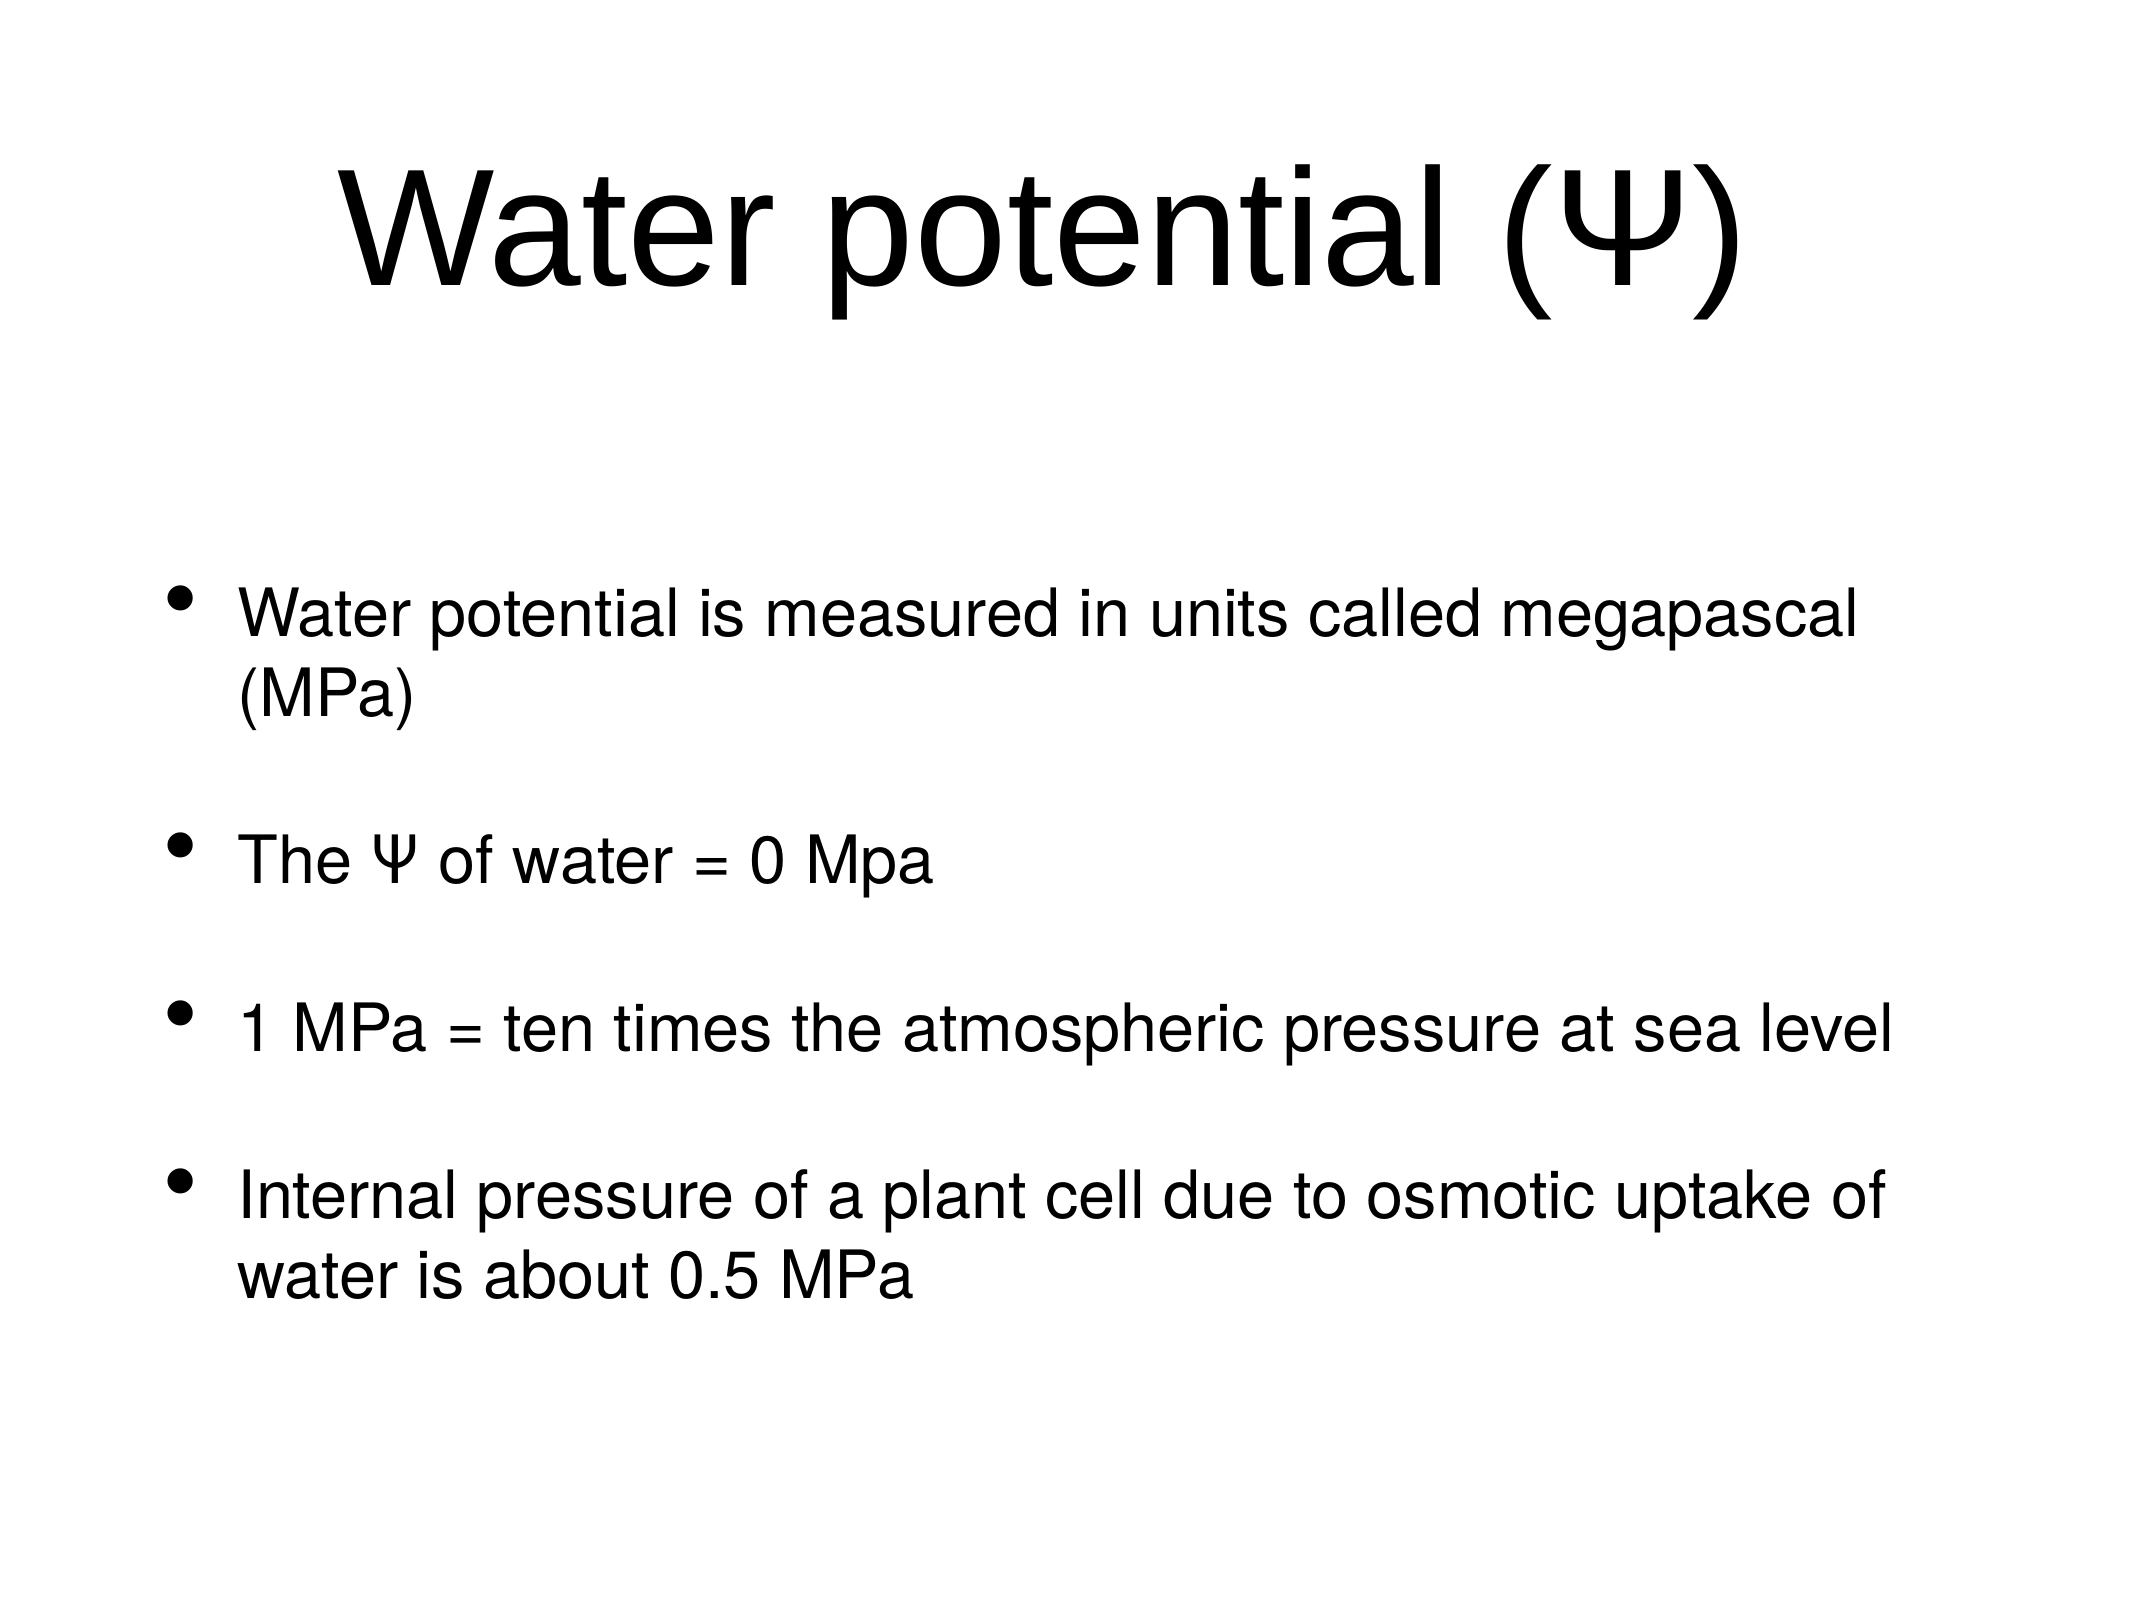

# Water potential (Ψ)
Water potential is measured in units called megapascal (MPa)
The Ψ of water = 0 Mpa
1 MPa = ten times the atmospheric pressure at sea level
Internal pressure of a plant cell due to osmotic uptake of water is about 0.5 MPa